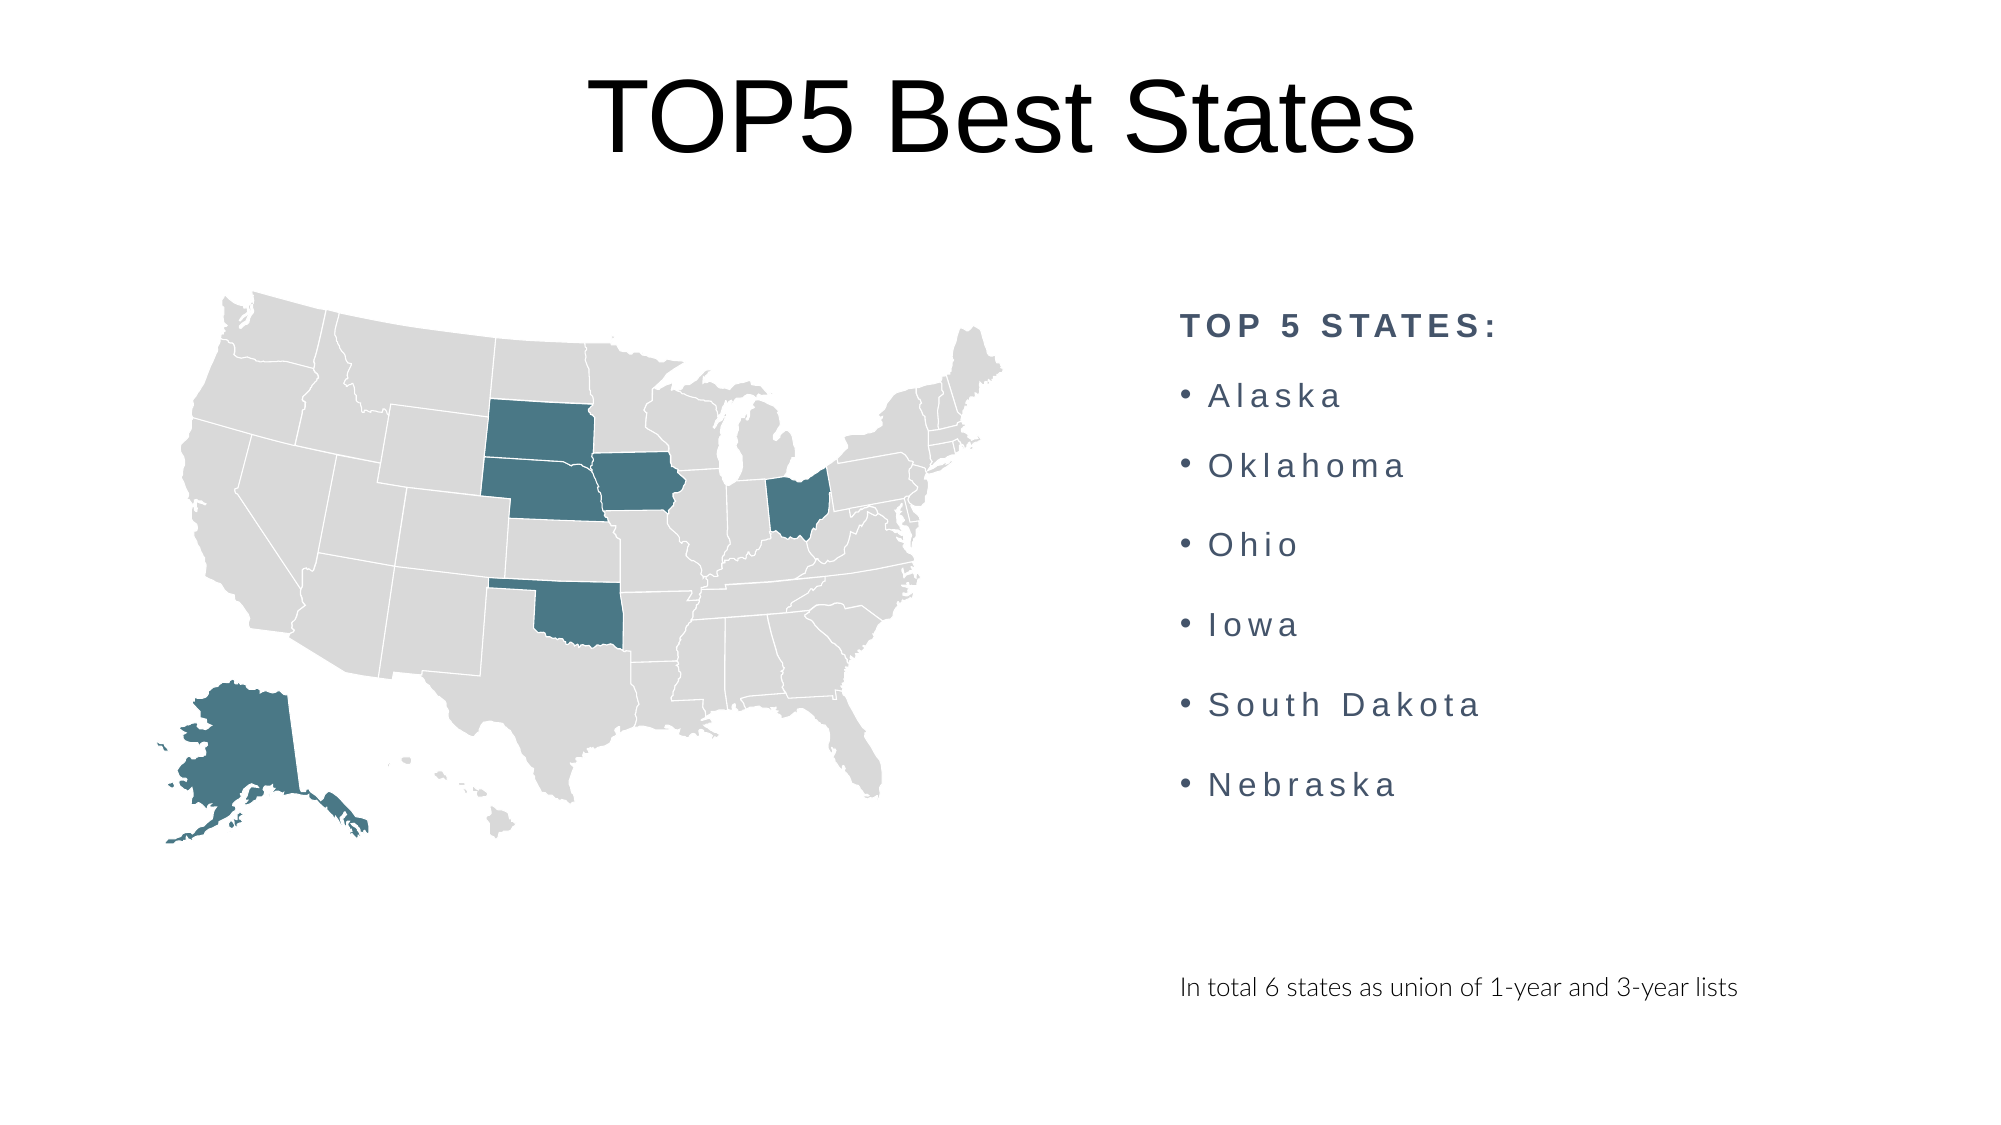

TOP5 Best States

TOP 5 STATES:

Alaska

Oklahoma

Ohio

Iowa

South Dakota

Nebraska

In total 6 states as union of 1-year and 3-year lists